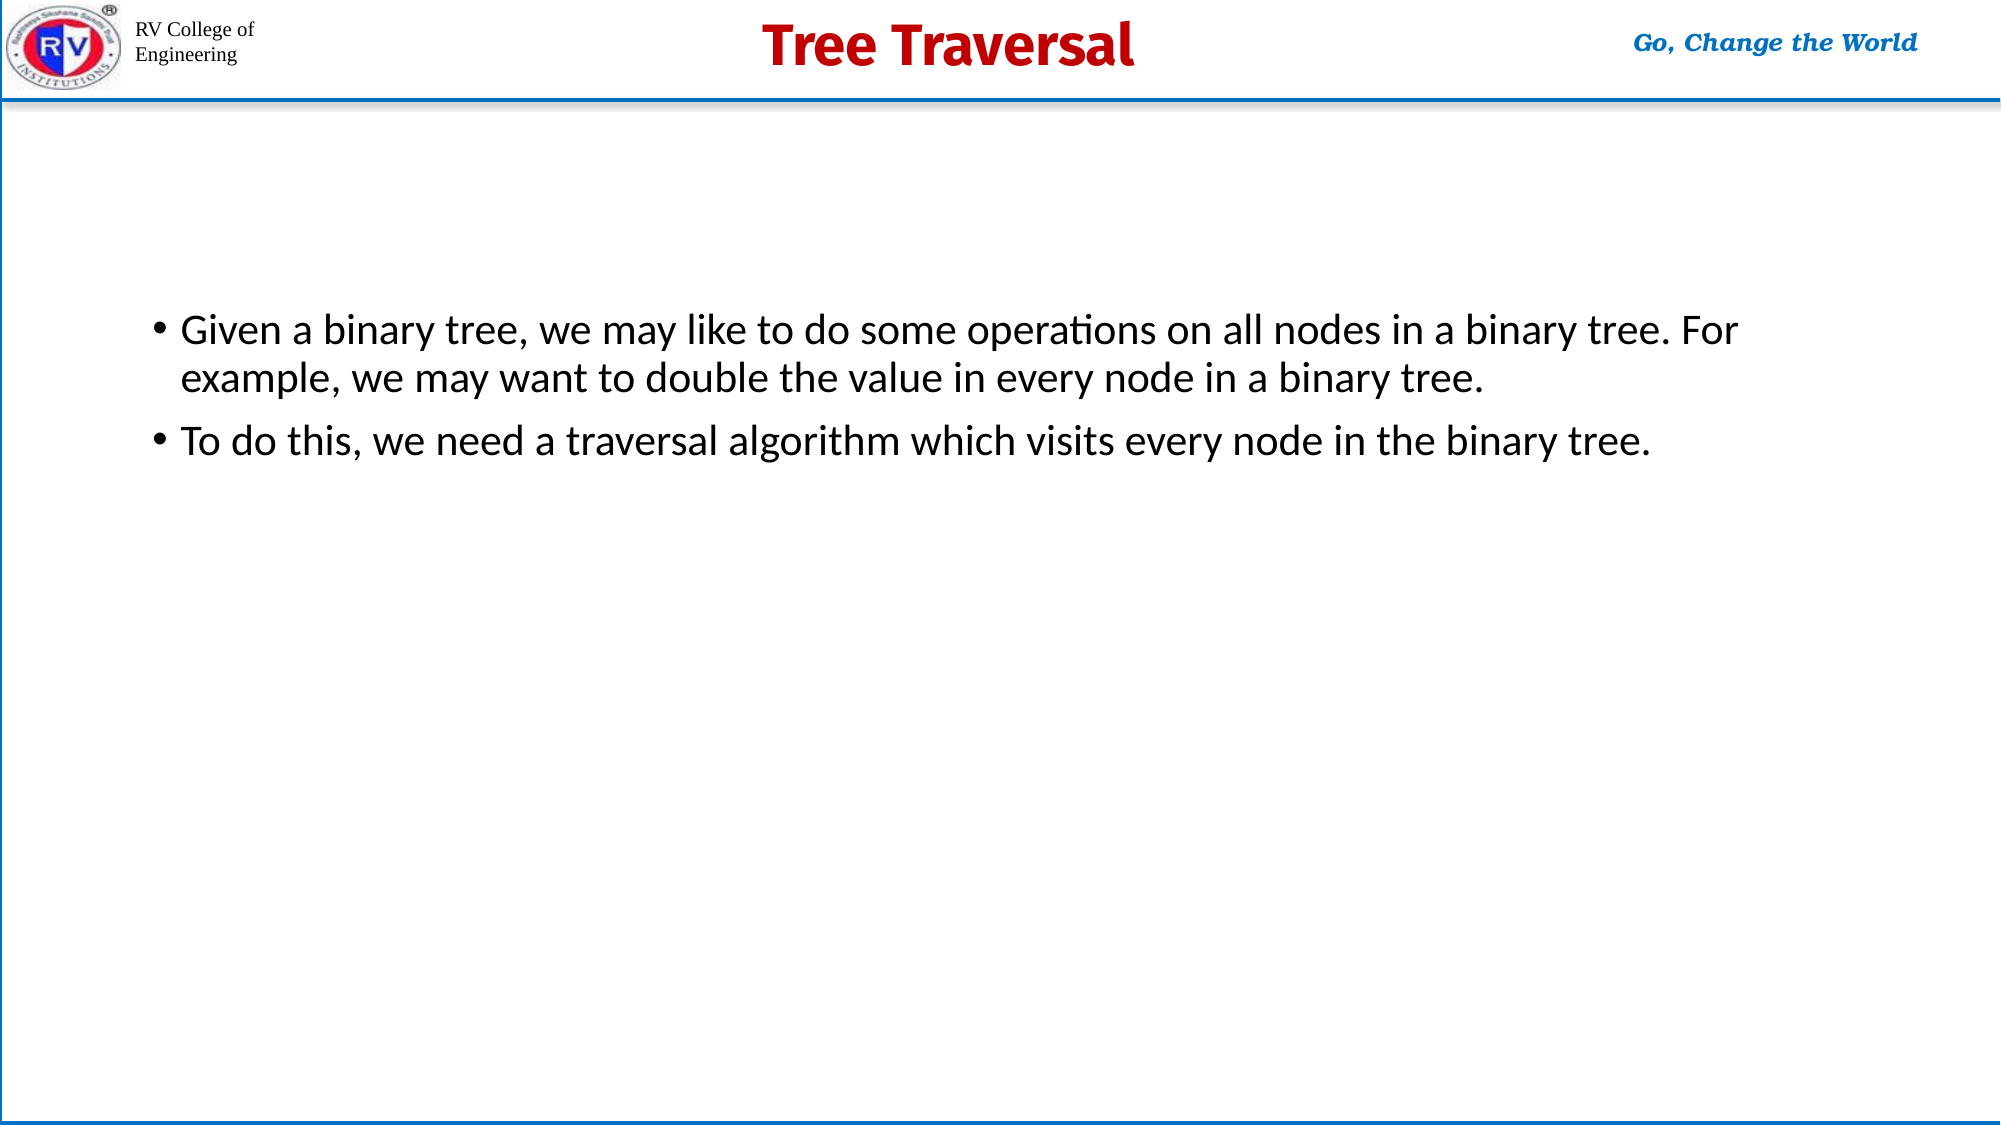

# Tree Traversal
Given a binary tree, we may like to do some operations on all nodes in a binary tree. For example, we may want to double the value in every node in a binary tree.
To do this, we need a traversal algorithm which visits every node in the binary tree.